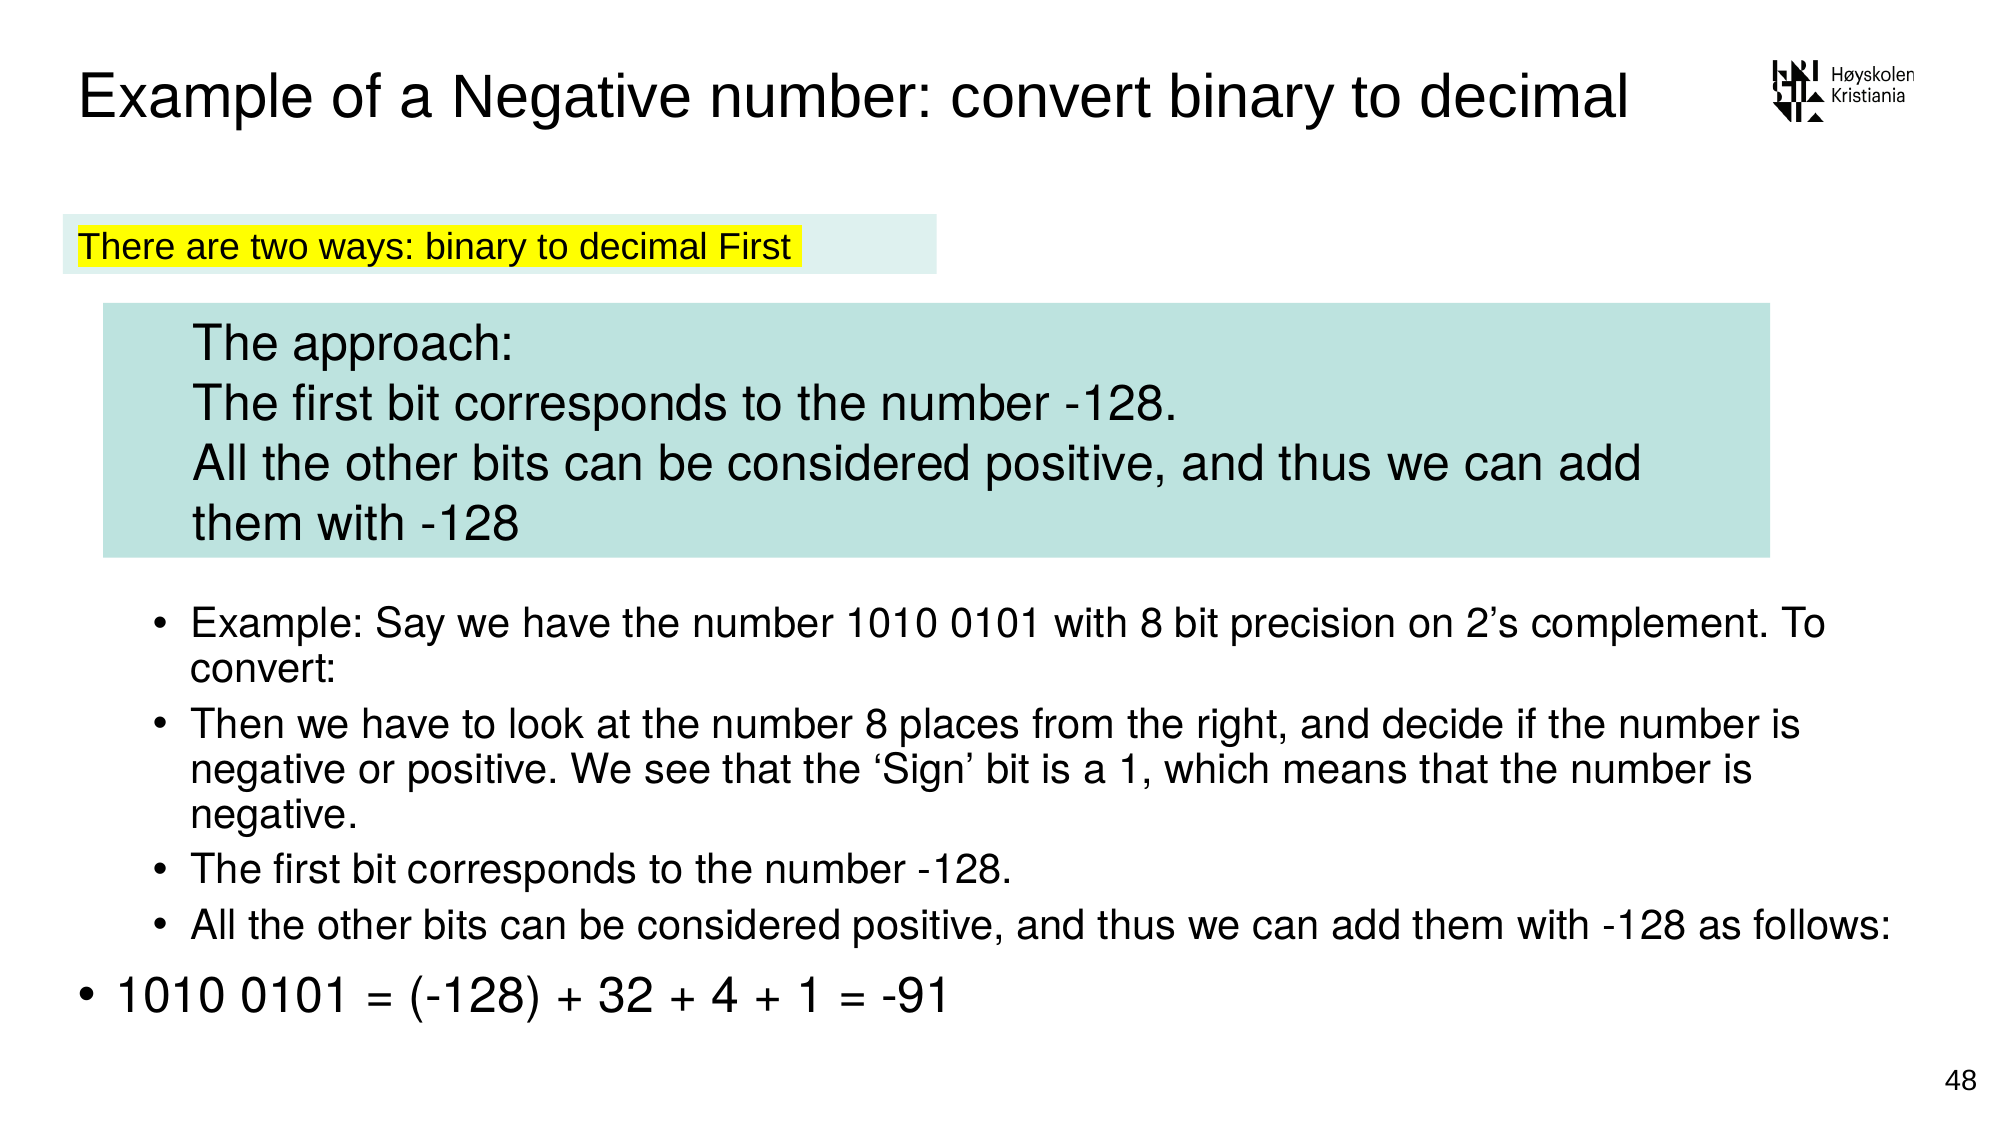

# Example of a Negative number: convert binary to decimal
There are two ways: binary to decimal First
The approach:
The first bit corresponds to the number -128.
All the other bits can be considered positive, and thus we can add them with -128
Example: Say we have the number 1010 0101 with 8 bit precision on 2’s complement. To convert:
Then we have to look at the number 8 places from the right, and decide if the number is negative or positive. We see that the ‘Sign’ bit is a 1, which means that the number is negative.
The first bit corresponds to the number -128.
All the other bits can be considered positive, and thus we can add them with -128 as follows:
1010 0101 = (-128) + 32 + 4 + 1 = -91